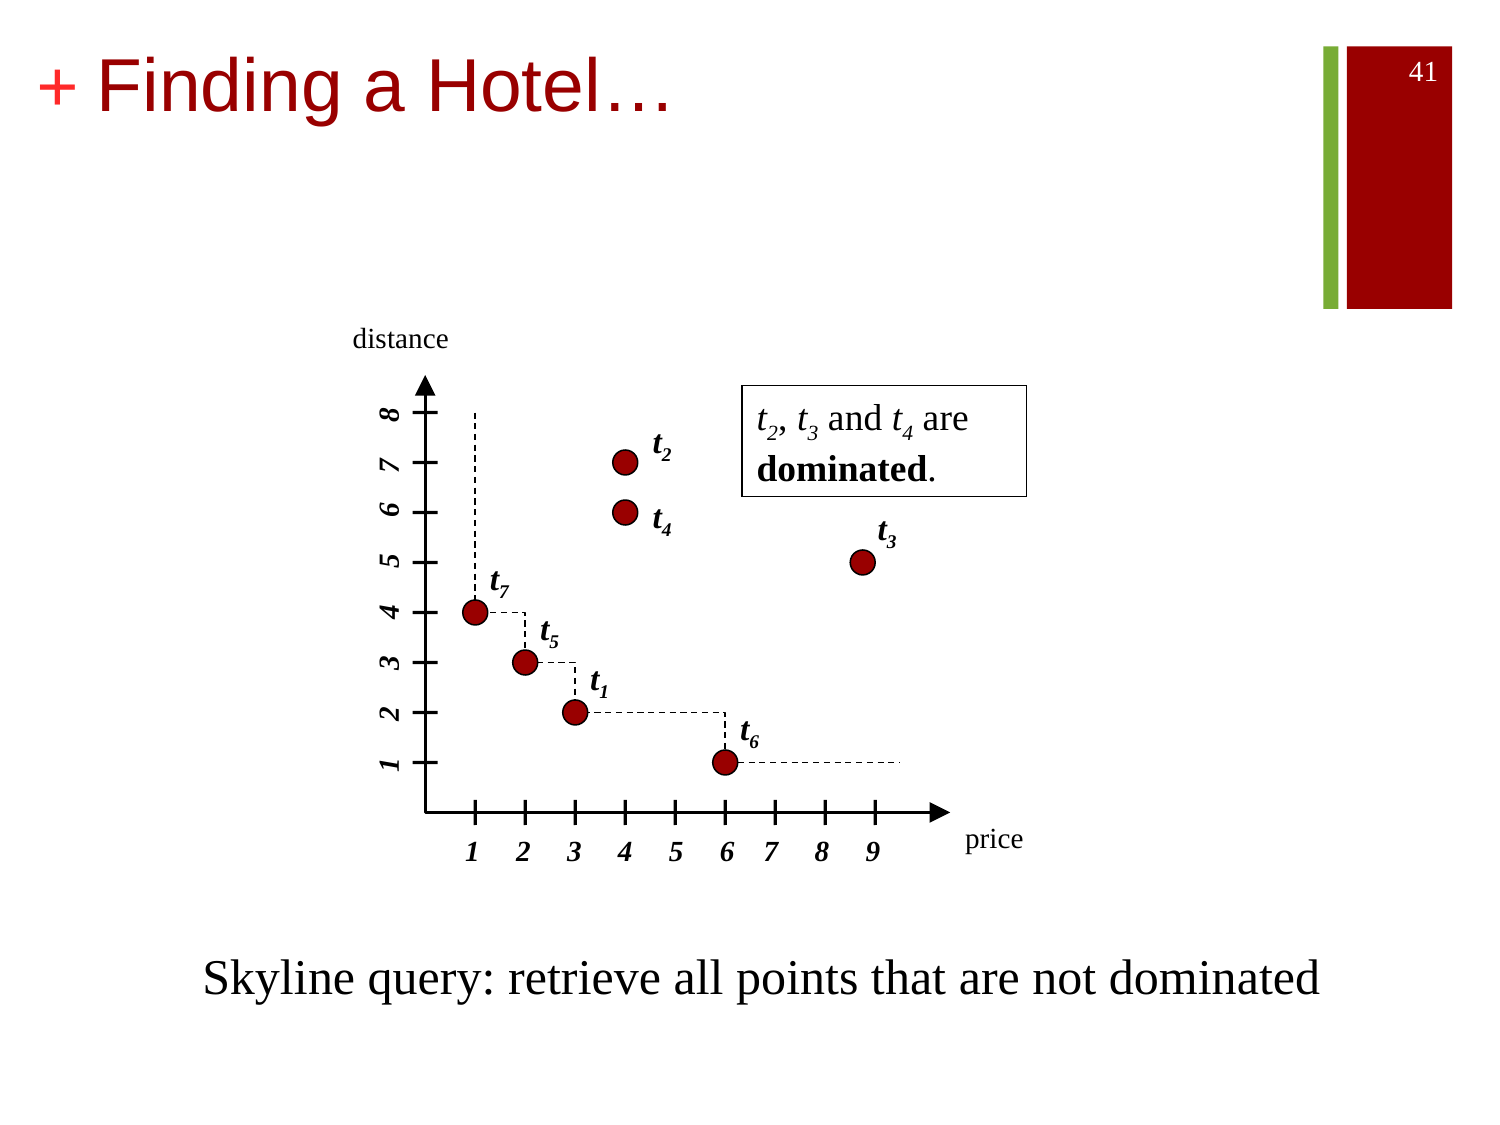

# Finding a Hotel…
41
distance

t2, t3 and t4 are dominated.

t2

t4

t3

t7

1     2     3     4     5     6    7     8

t5

t1

t6

1     2     3     4     5     6    7     8     9

price
Skyline query: retrieve all points that are not dominated